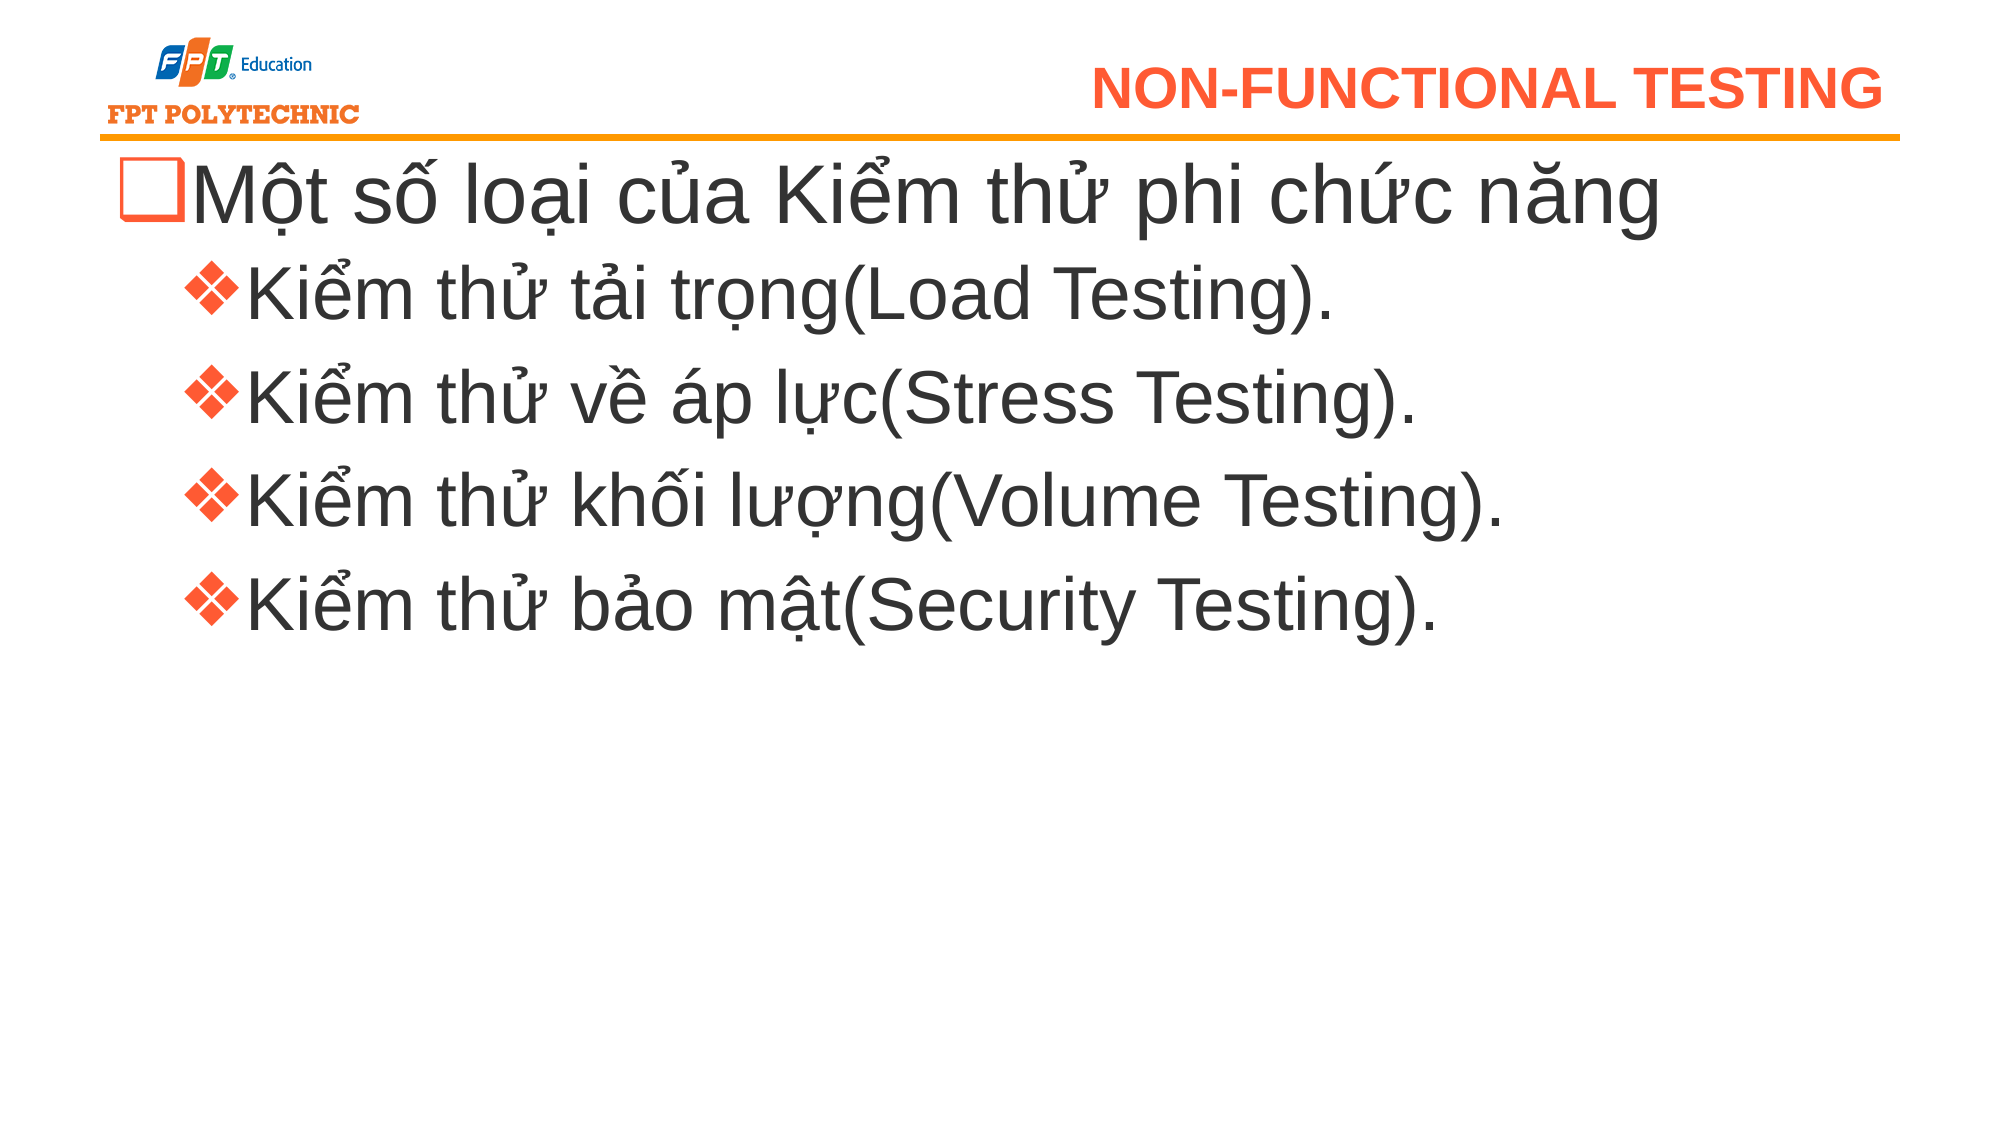

# non-functional testing
Một số loại của Kiểm thử phi chức năng
Kiểm thử tải trọng(Load Testing).
Kiểm thử về áp lực(Stress Testing).
Kiểm thử khối lượng(Volume Testing).
Kiểm thử bảo mật(Security Testing).